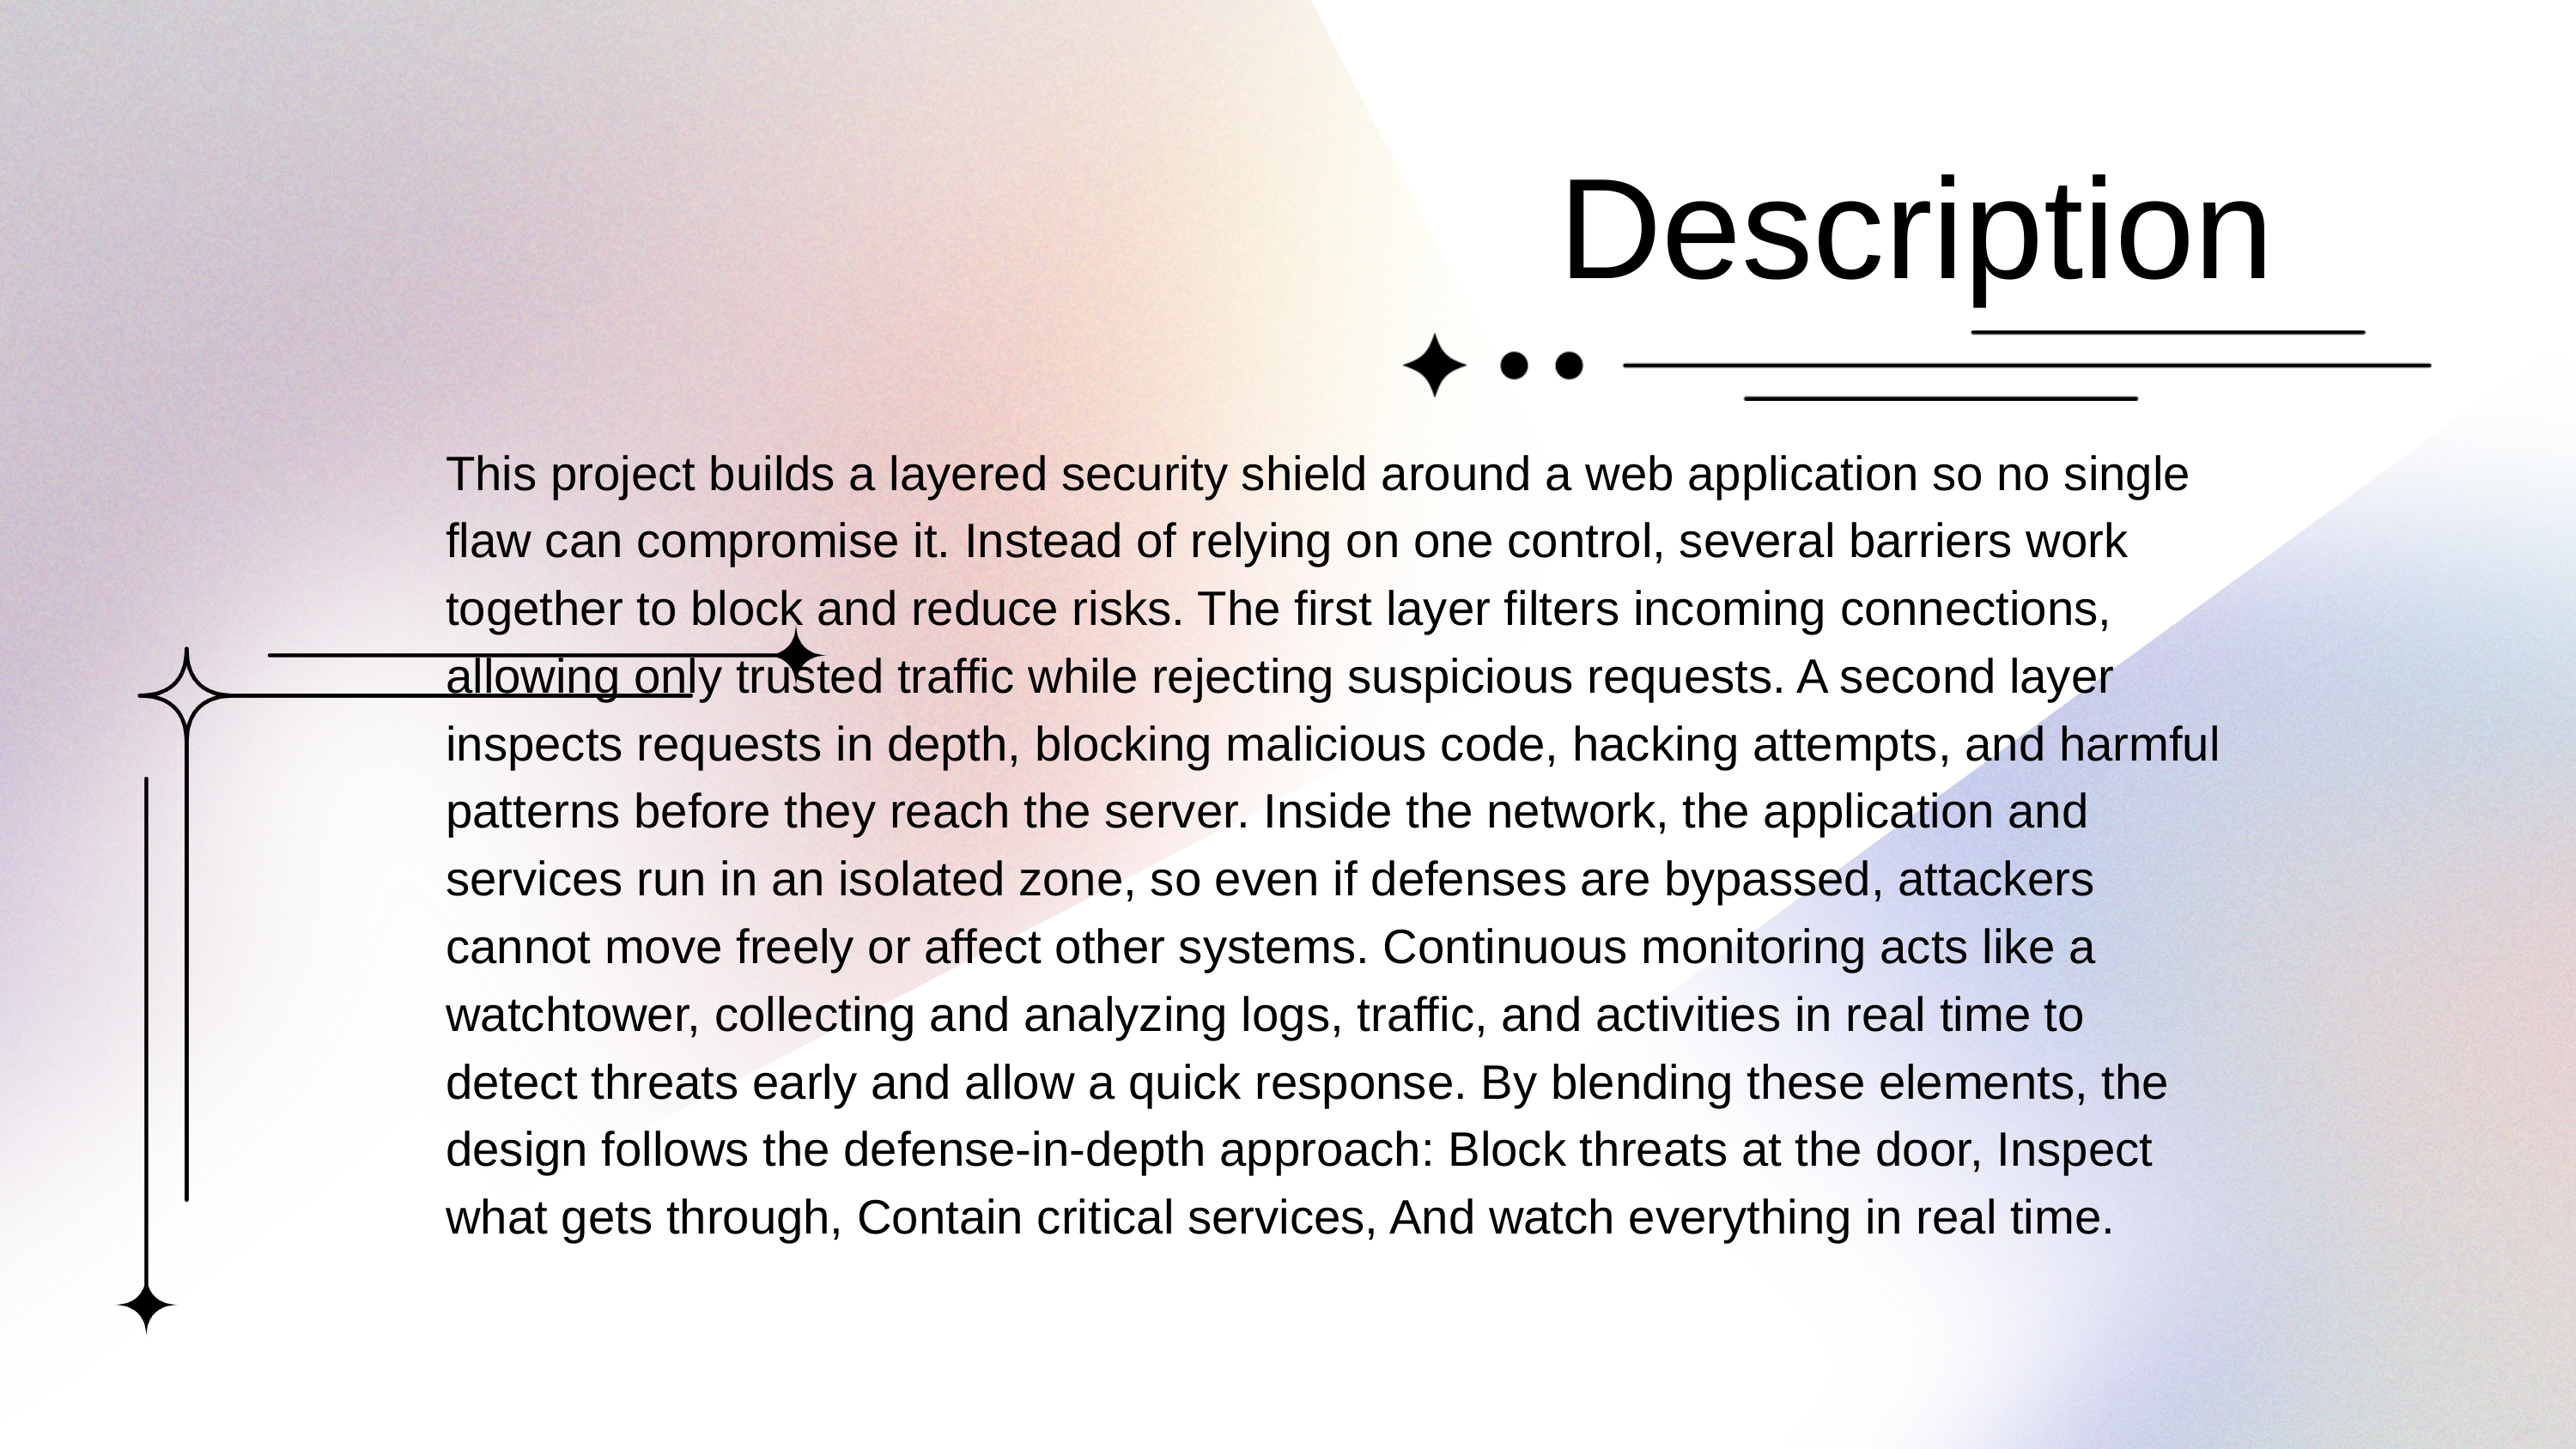

Description

This project builds a layered security shield around a web application so no single flaw can compromise it. Instead of relying on one control, several barriers work together to block and reduce risks. The first layer filters incoming connections, allowing only trusted traffic while rejecting suspicious requests. A second layer inspects requests in depth, blocking malicious code, hacking attempts, and harmful patterns before they reach the server. Inside the network, the application and services run in an isolated zone, so even if defenses are bypassed, attackers cannot move freely or affect other systems. Continuous monitoring acts like a watchtower, collecting and analyzing logs, traffic, and activities in real time to detect threats early and allow a quick response. By blending these elements, the design follows the defense-in-depth approach: Block threats at the door, Inspect what gets through, Contain critical services, And watch everything in real time.